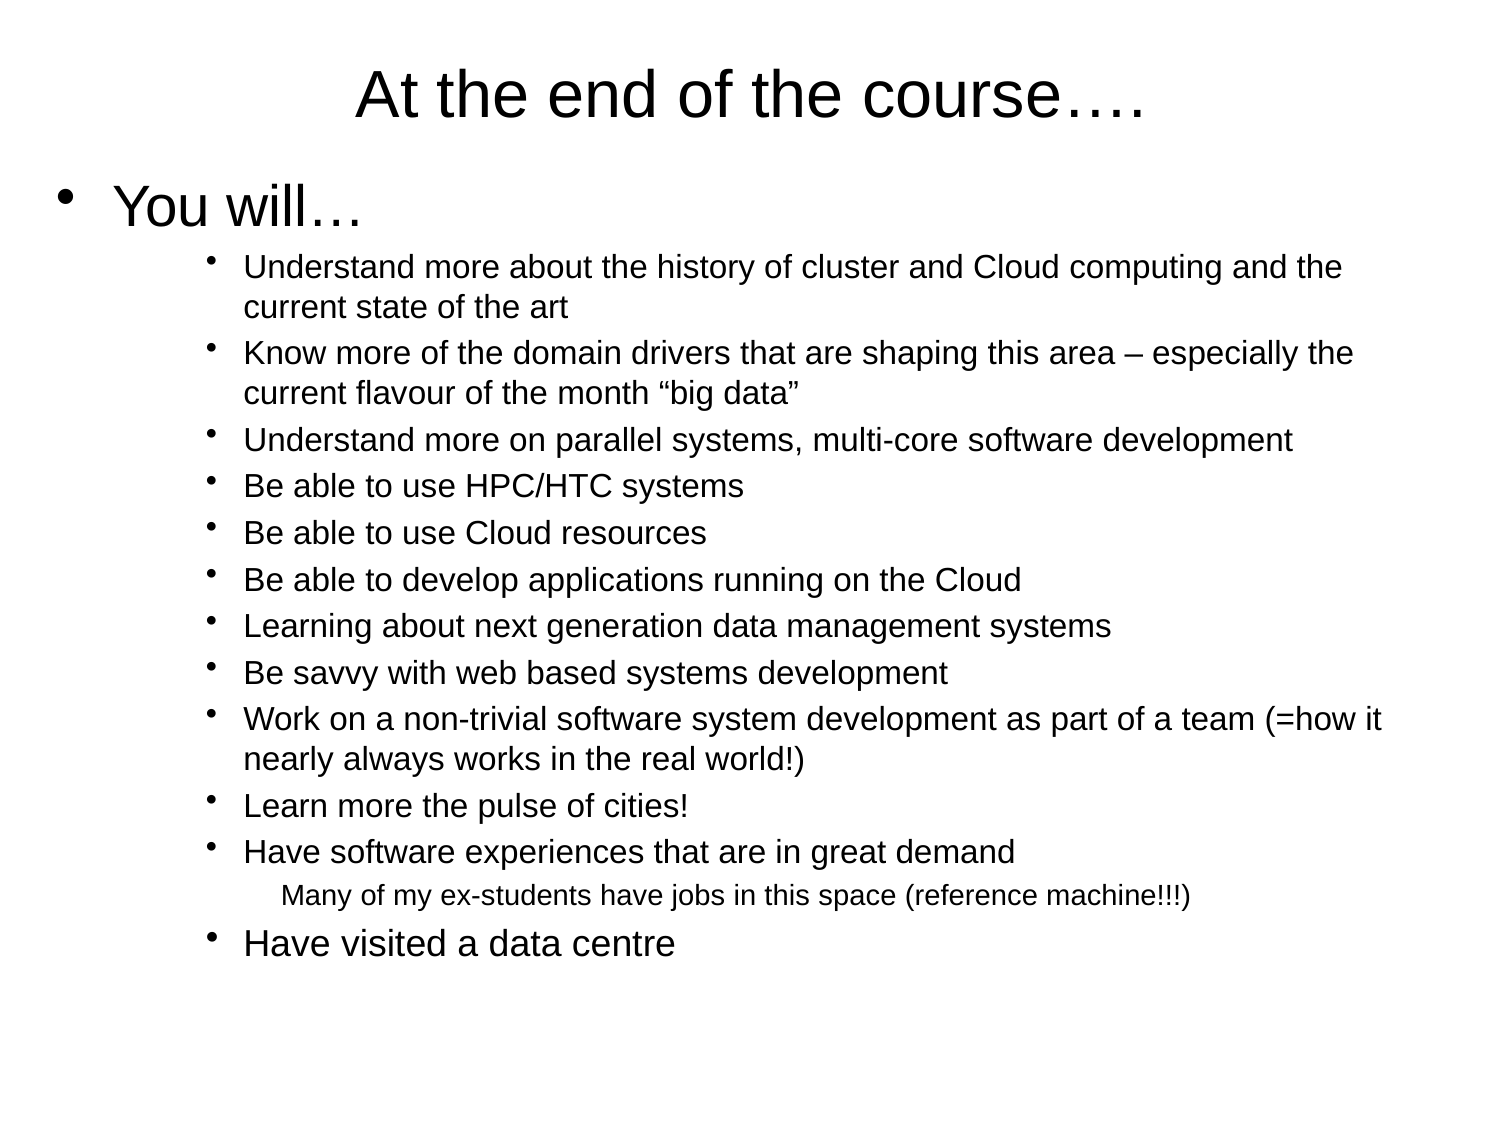

# At the end of the course….
You will…
Understand more about the history of cluster and Cloud computing and the current state of the art
Know more of the domain drivers that are shaping this area – especially the current flavour of the month “big data”
Understand more on parallel systems, multi-core software development
Be able to use HPC/HTC systems
Be able to use Cloud resources
Be able to develop applications running on the Cloud
Learning about next generation data management systems
Be savvy with web based systems development
Work on a non-trivial software system development as part of a team (=how it nearly always works in the real world!)
Learn more the pulse of cities!
Have software experiences that are in great demand
Many of my ex-students have jobs in this space (reference machine!!!)
Have visited a data centre